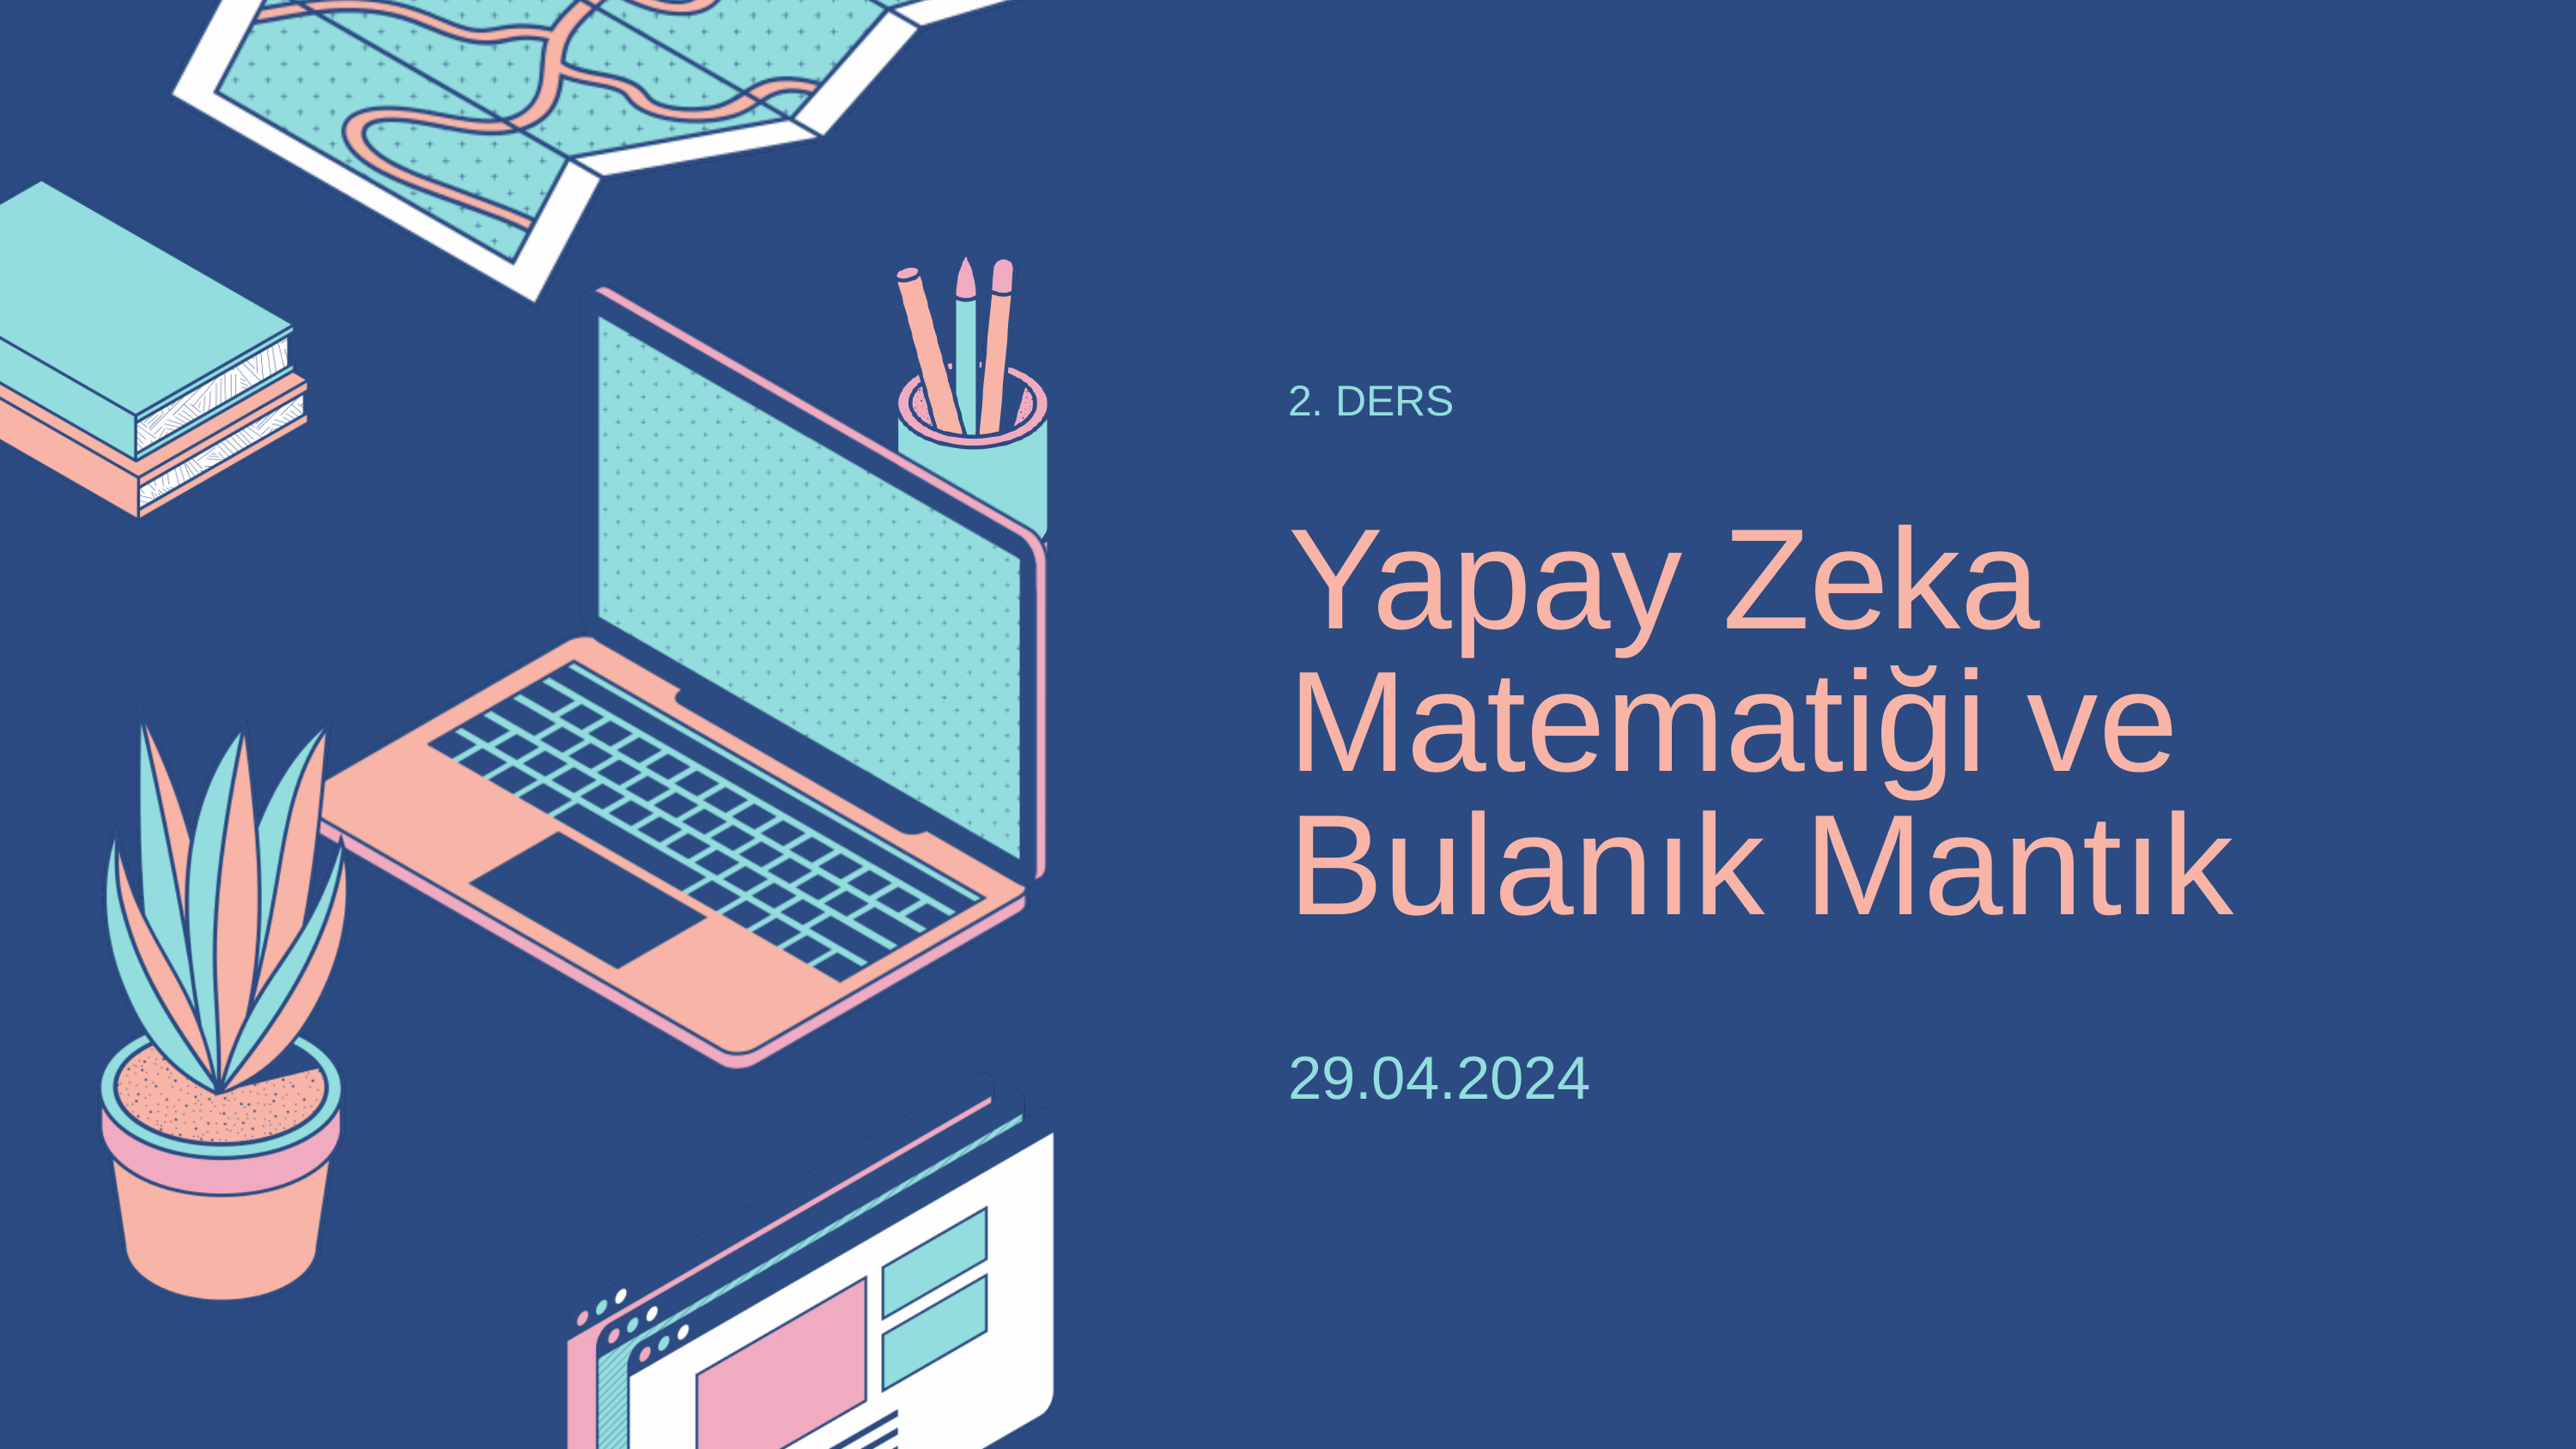

2. DERS
Yapay Zeka Matematiği ve Bulanık Mantık
29.04.2024